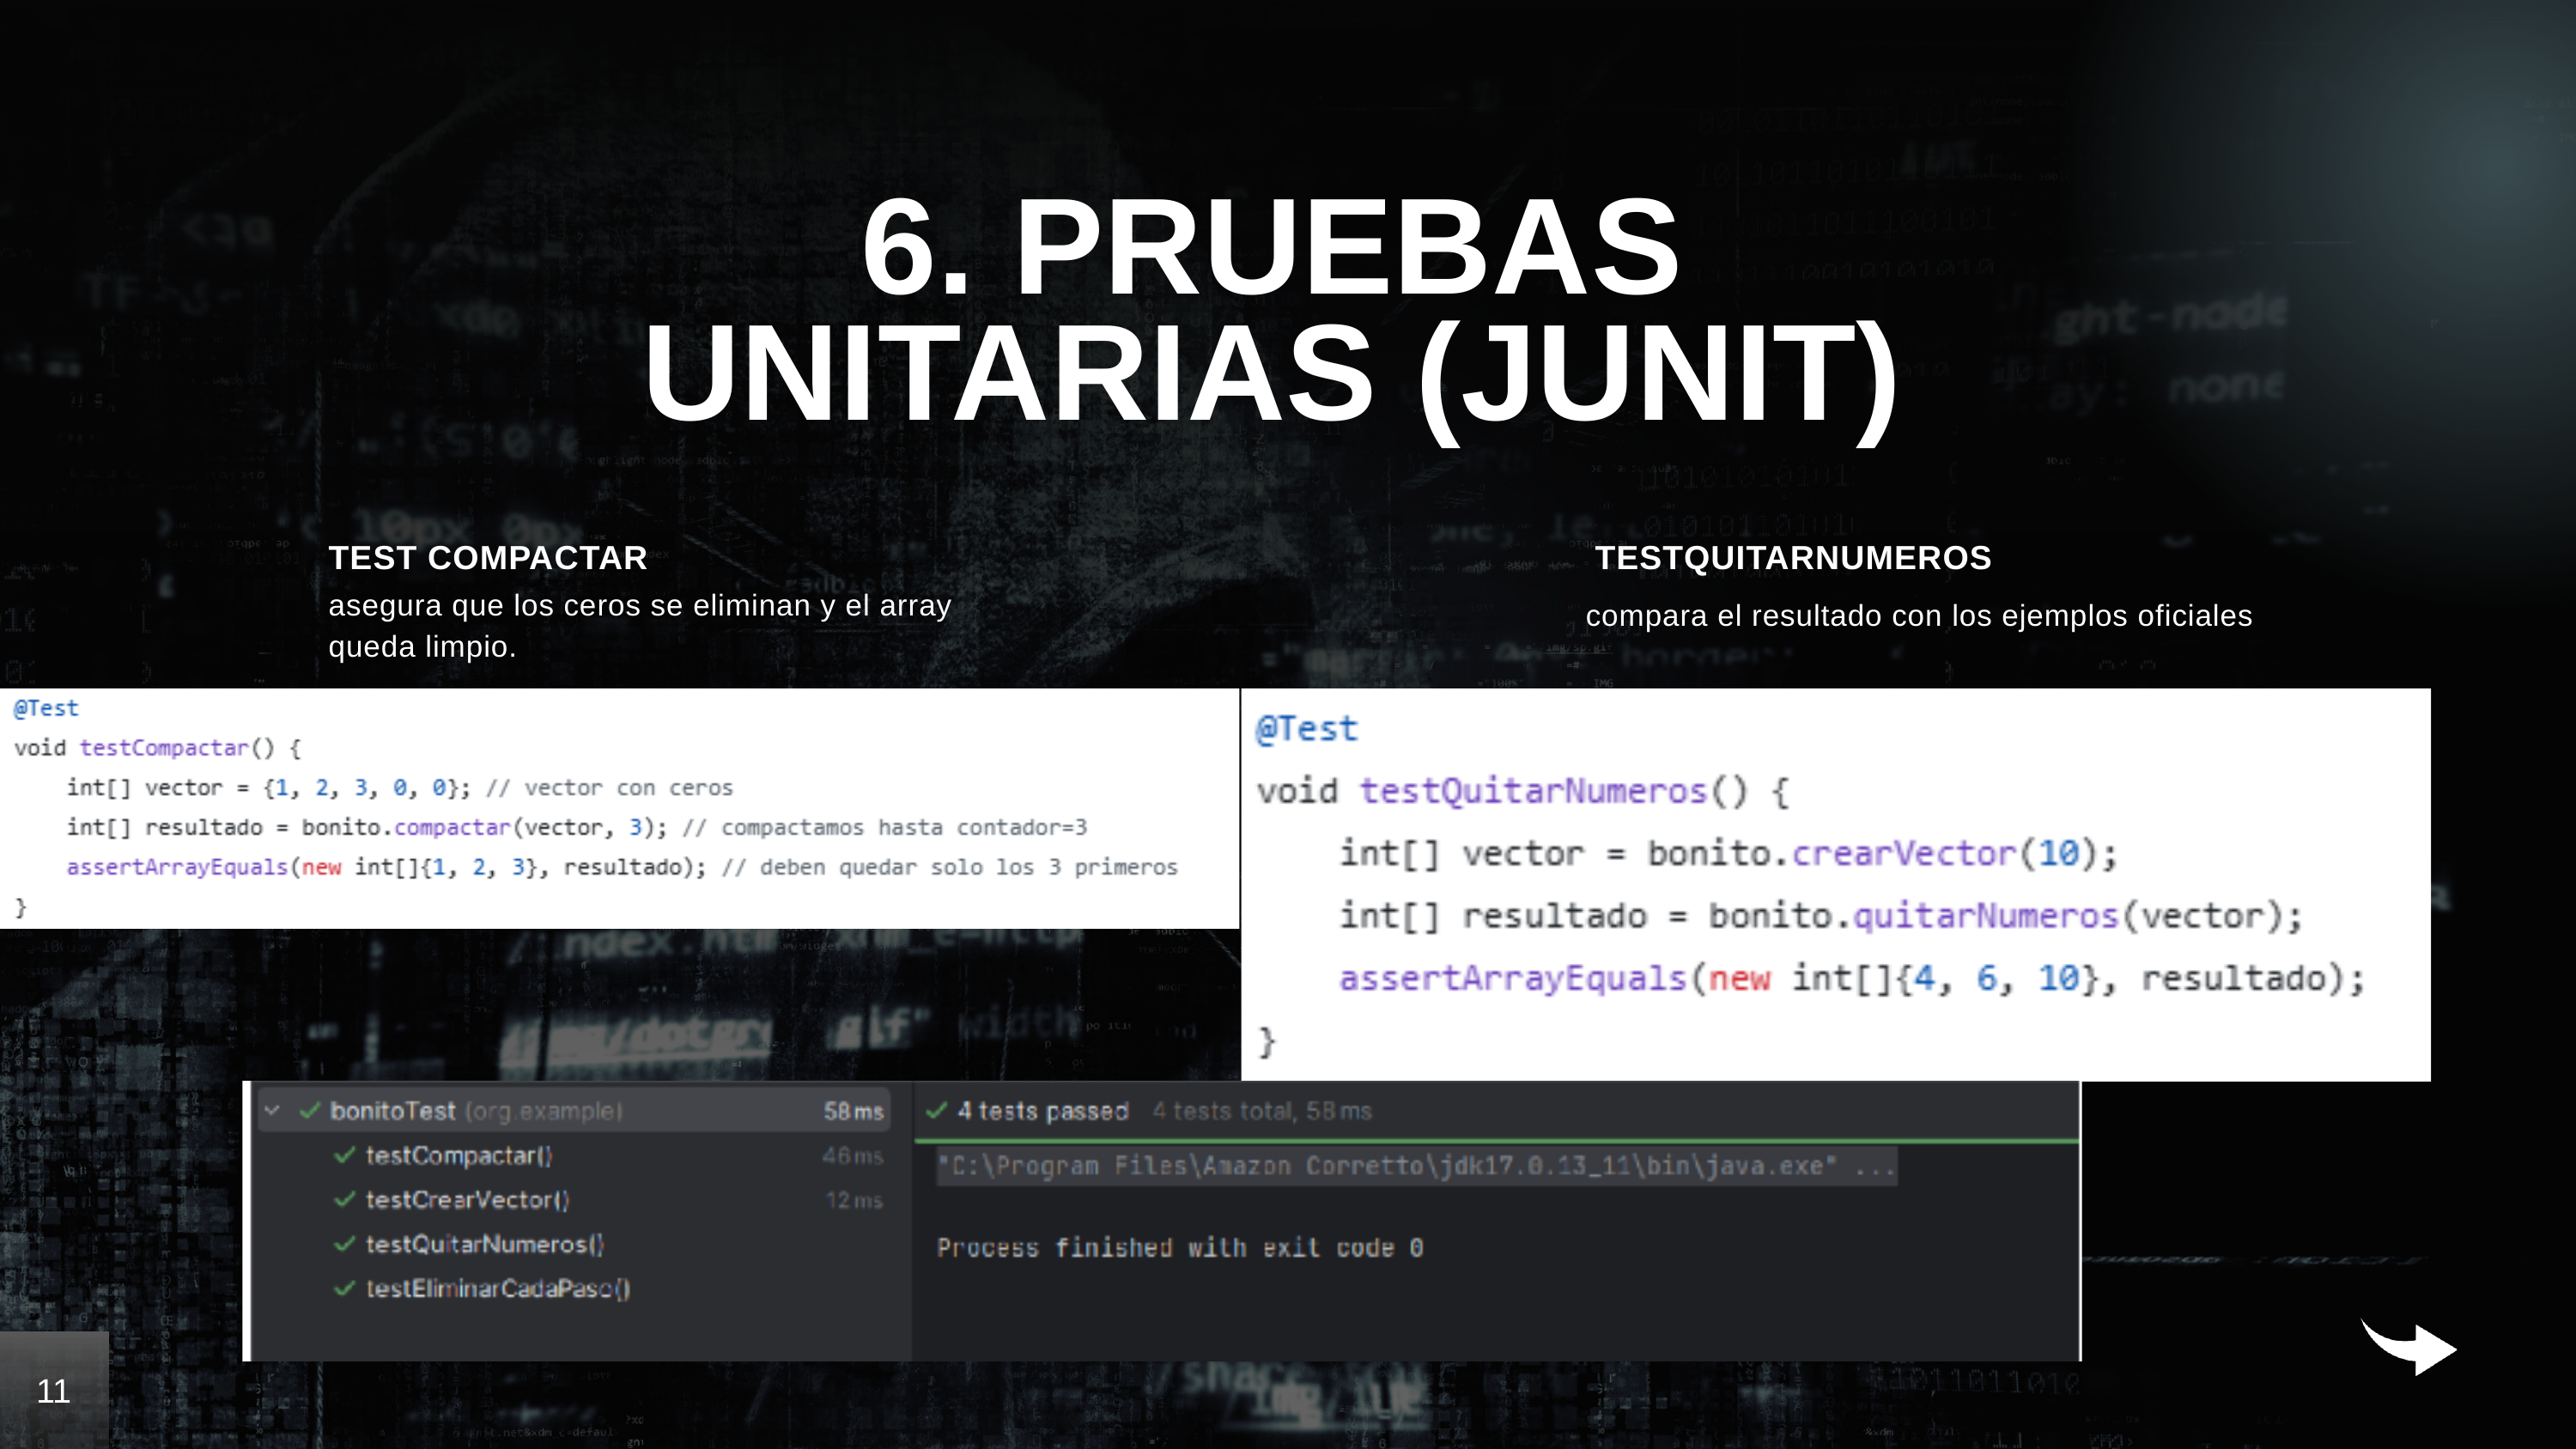

6. PRUEBAS UNITARIAS (JUNIT)
TEST COMPACTAR
TESTQUITARNUMEROS
asegura que los ceros se eliminan y el array queda limpio.
 compara el resultado con los ejemplos oficiales

11